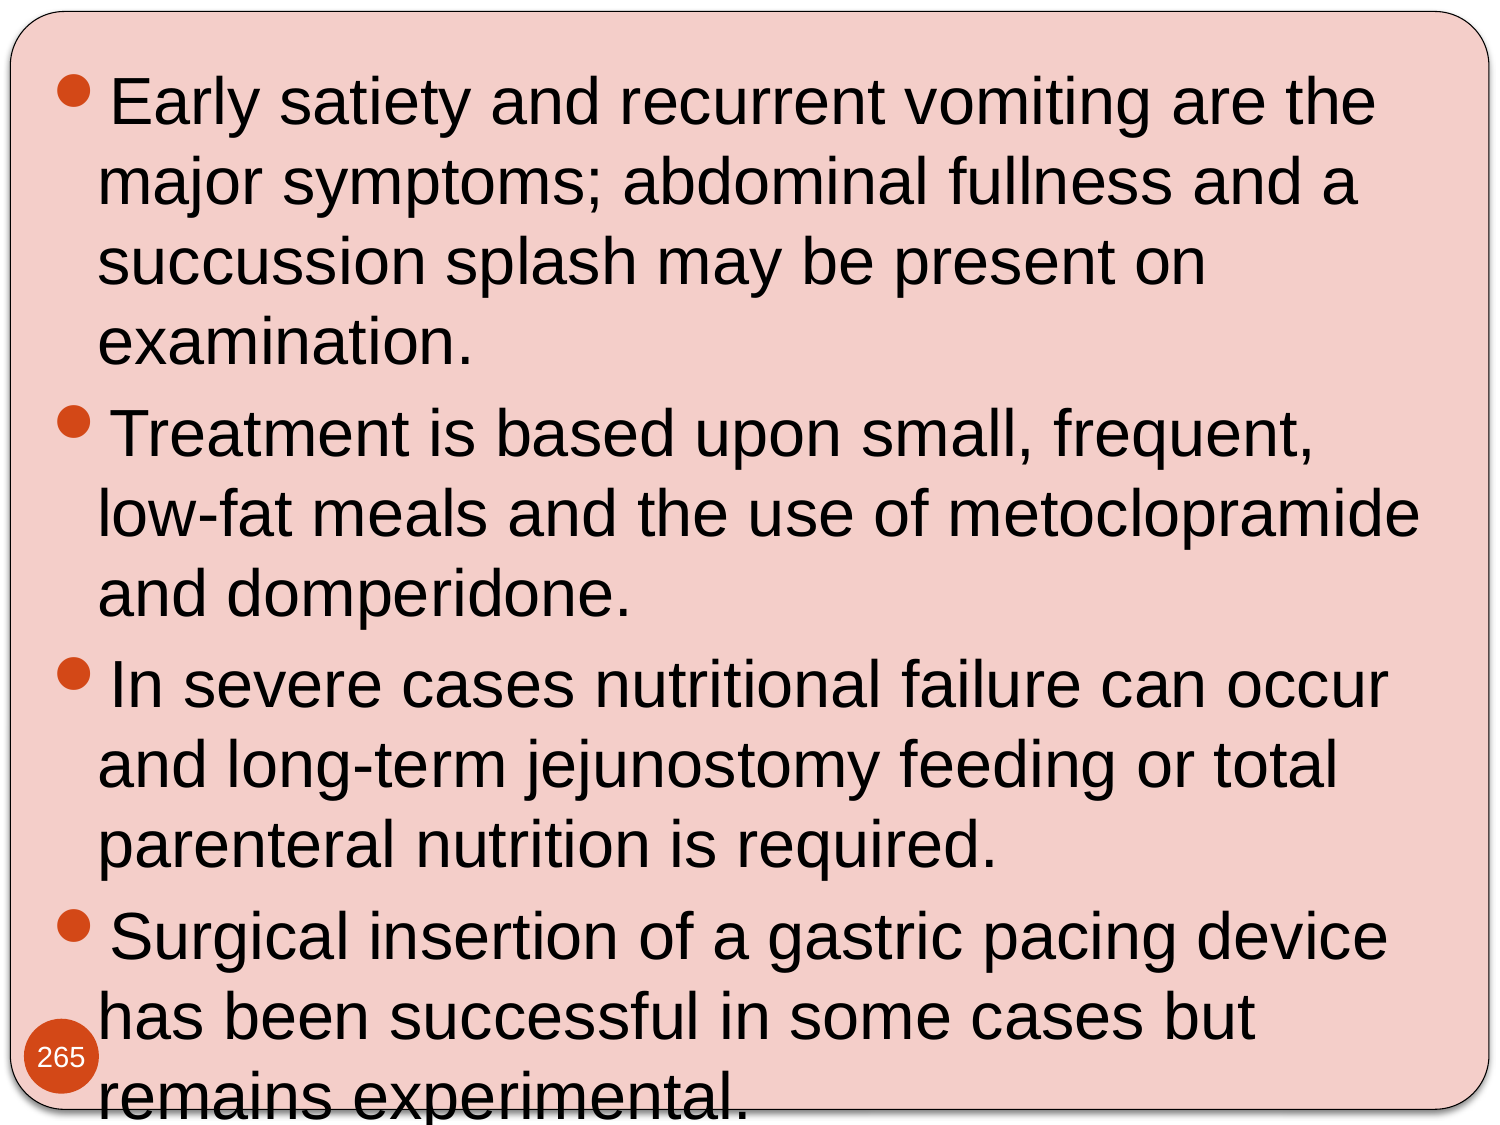

Early satiety and recurrent vomiting are the major symptoms; abdominal fullness and a succussion splash may be present on examination.
Treatment is based upon small, frequent, low-fat meals and the use of metoclopramide and domperidone.
In severe cases nutritional failure can occur and long-term jejunostomy feeding or total parenteral nutrition is required.
Surgical insertion of a gastric pacing device has been successful in some cases but remains experimental.

265